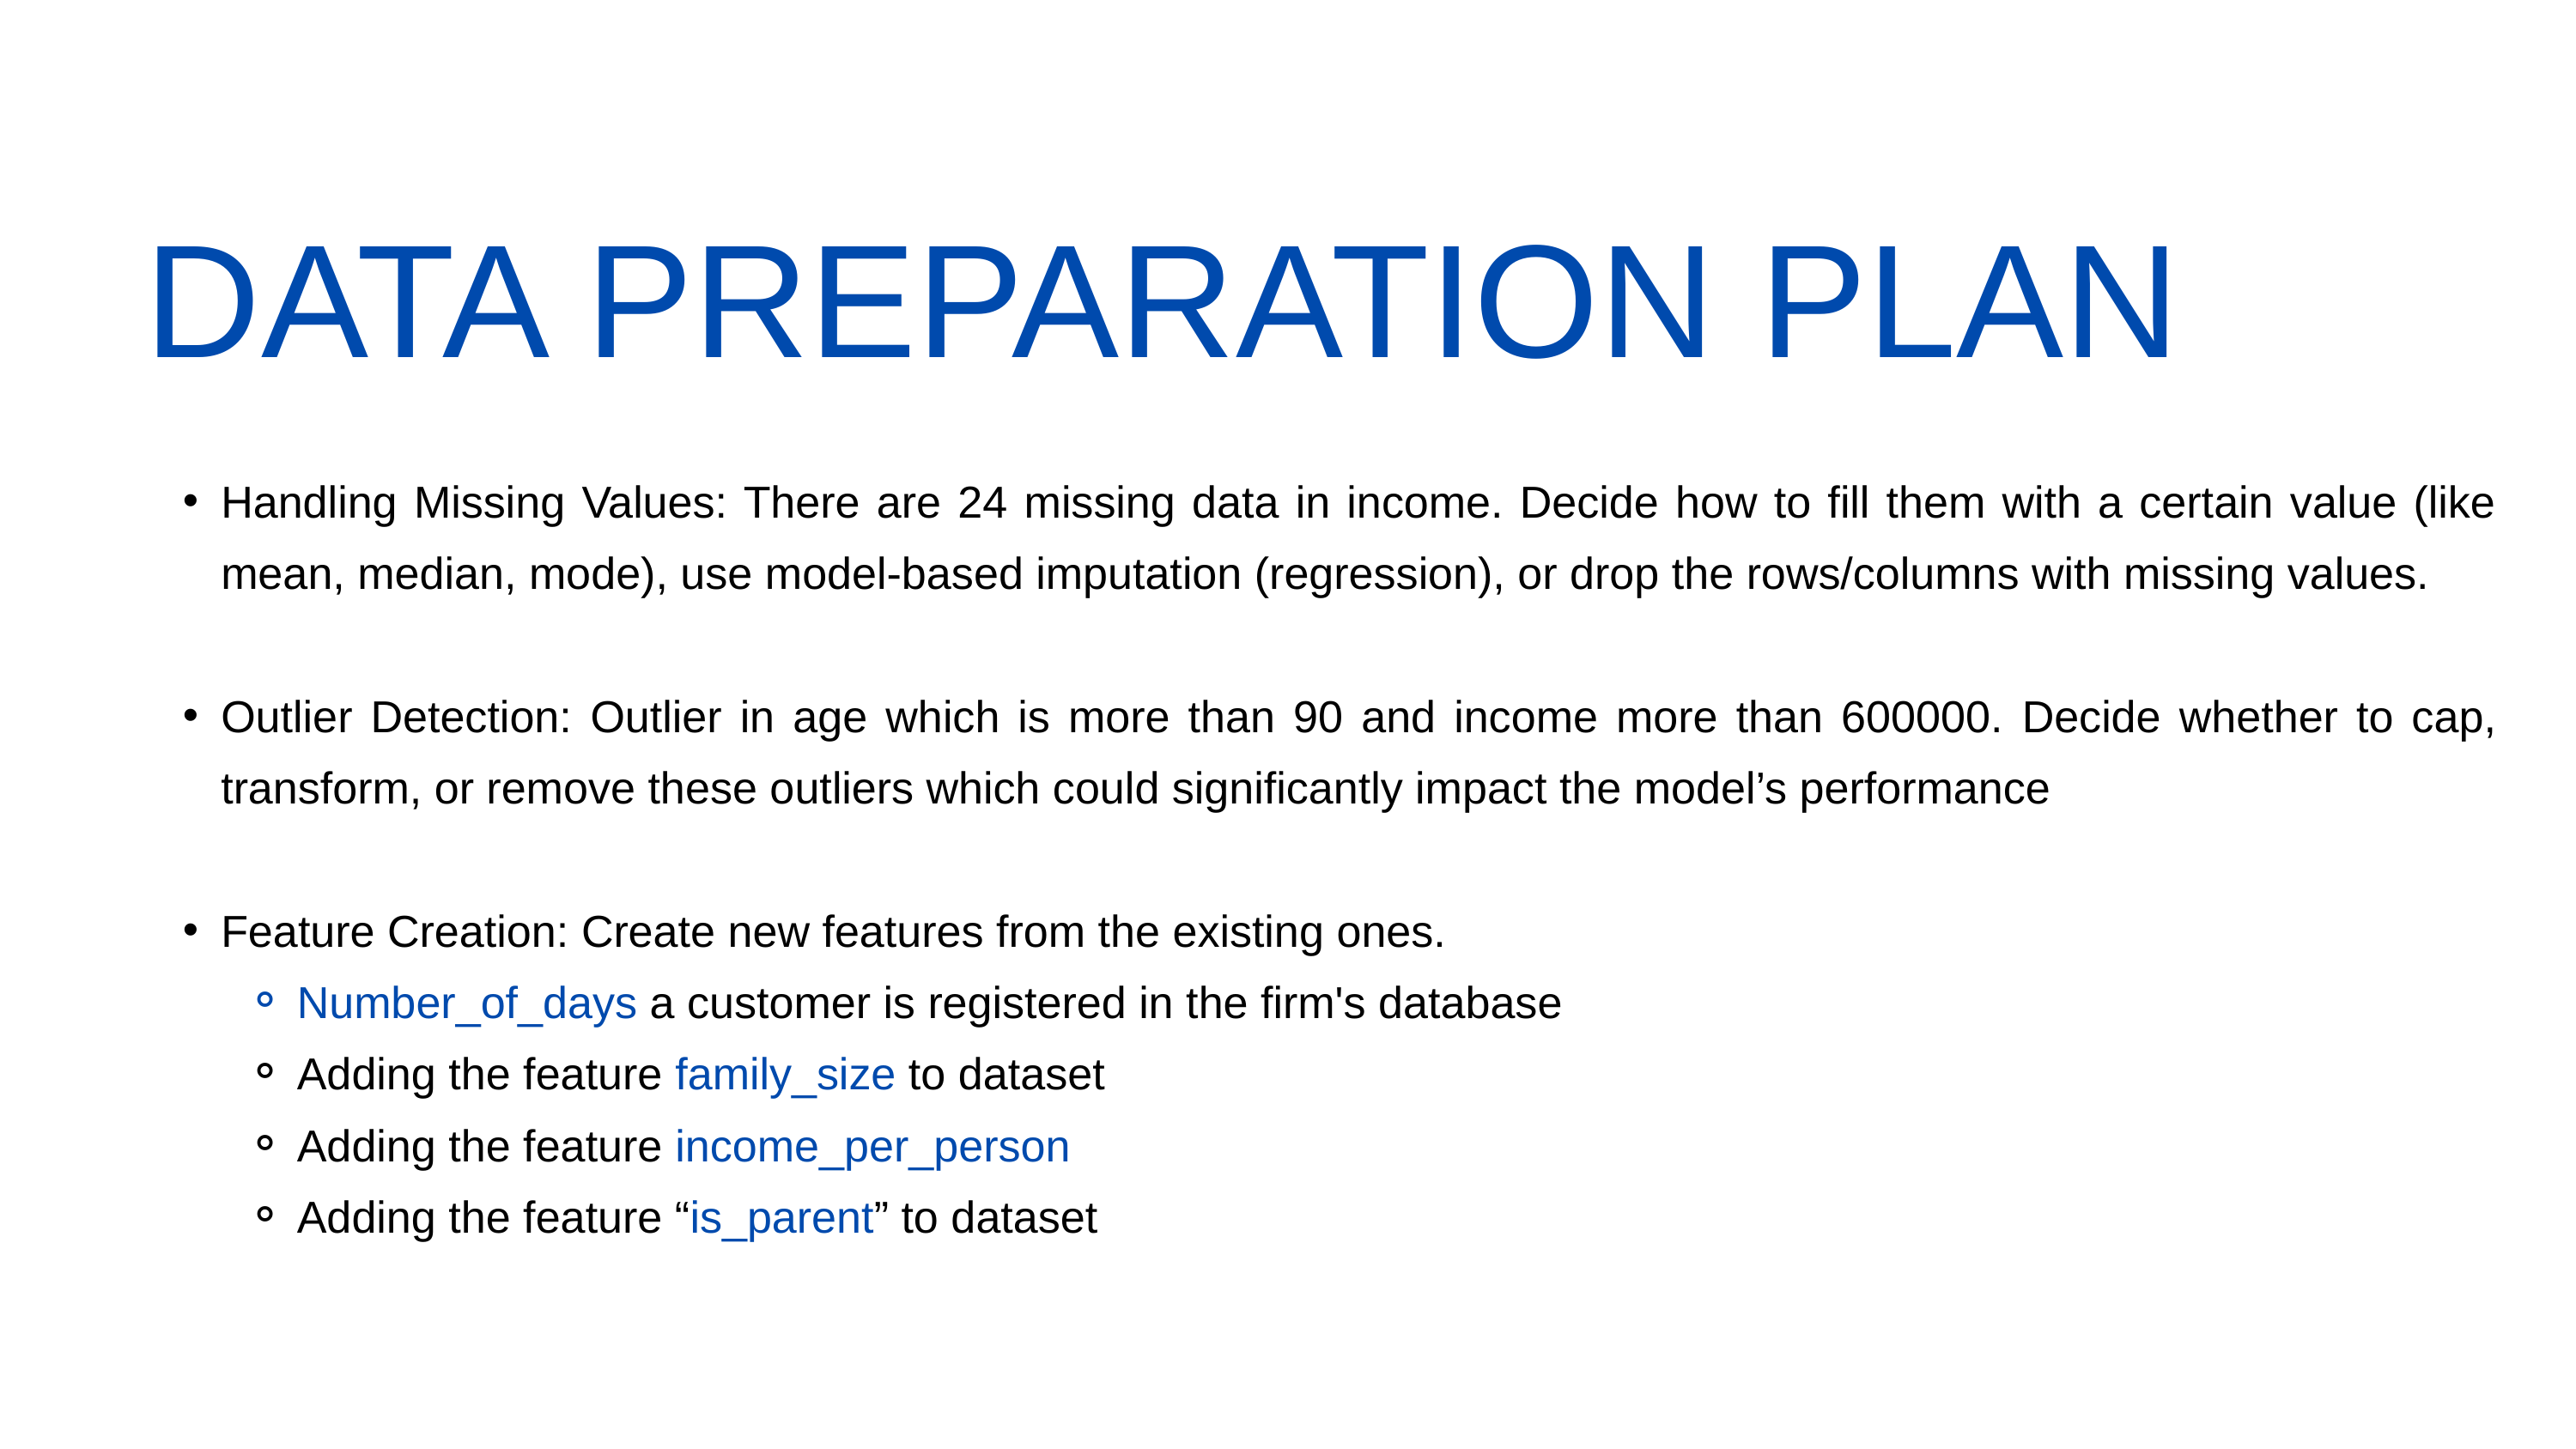

DATA PREPARATION PLAN
Handling Missing Values: There are 24 missing data in income. Decide how to fill them with a certain value (like mean, median, mode), use model-based imputation (regression), or drop the rows/columns with missing values.

Outlier Detection: Outlier in age which is more than 90 and income more than 600000. Decide whether to cap, transform, or remove these outliers which could significantly impact the model’s performance

Feature Creation: Create new features from the existing ones.
Number_of_days a customer is registered in the firm's database
Adding the feature family_size to dataset
Adding the feature income_per_person
Adding the feature “is_parent” to dataset